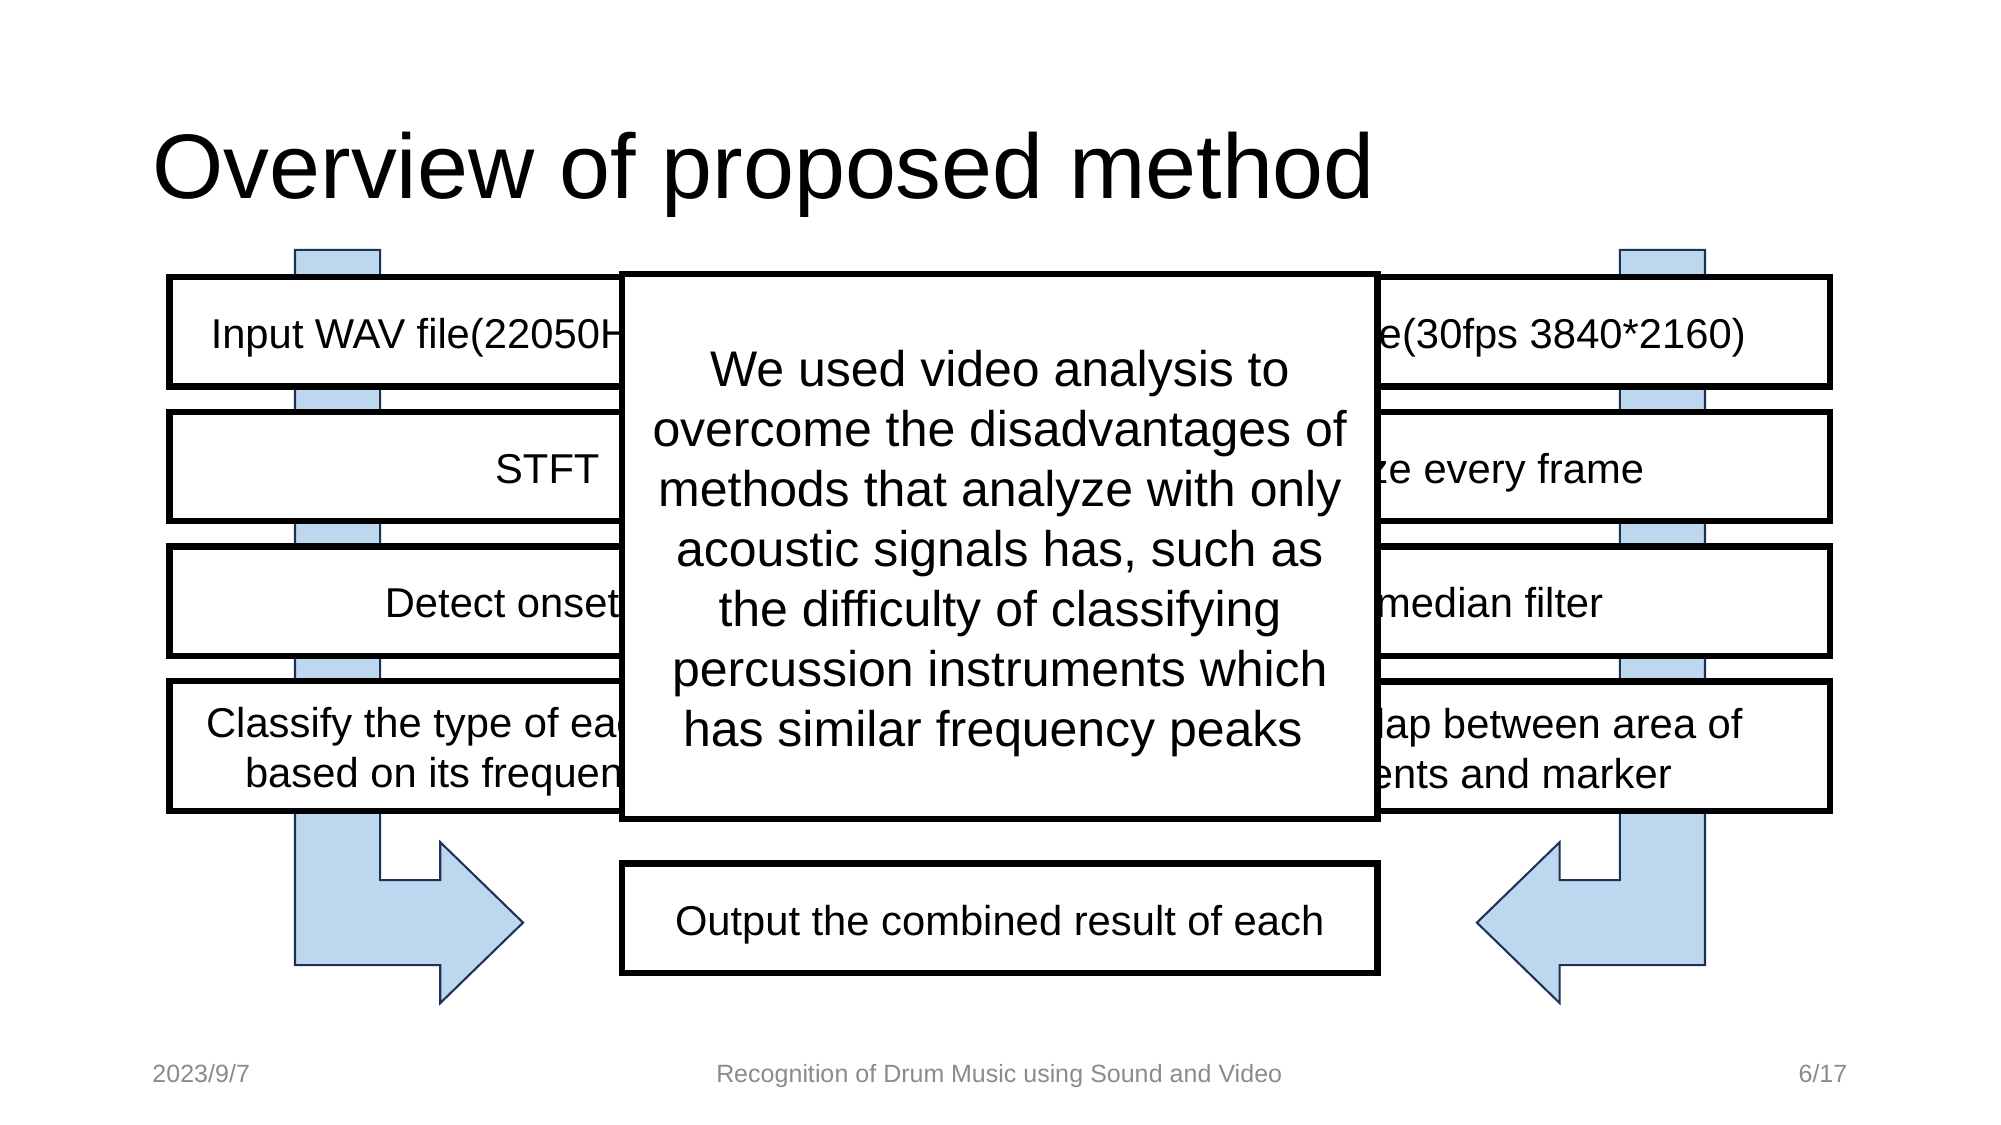

# Overview of proposed method
We used video analysis to overcome the disadvantages of methods that analyze with only acoustic signals has, such as the difficulty of classifying percussion instruments which has similar frequency peaks
Input WAV file(22050Hz 16bit mono)
Input MP4file(30fps 3840*2160)
STFT
Binarize every frame

Detect onset time
Put median filter
Classify the type of each instruments based on its frequency response
Detect overlap between area of instruments and marker
Output the combined result of each
2023/9/7
Recognition of Drum Music using Sound and Video
6/17